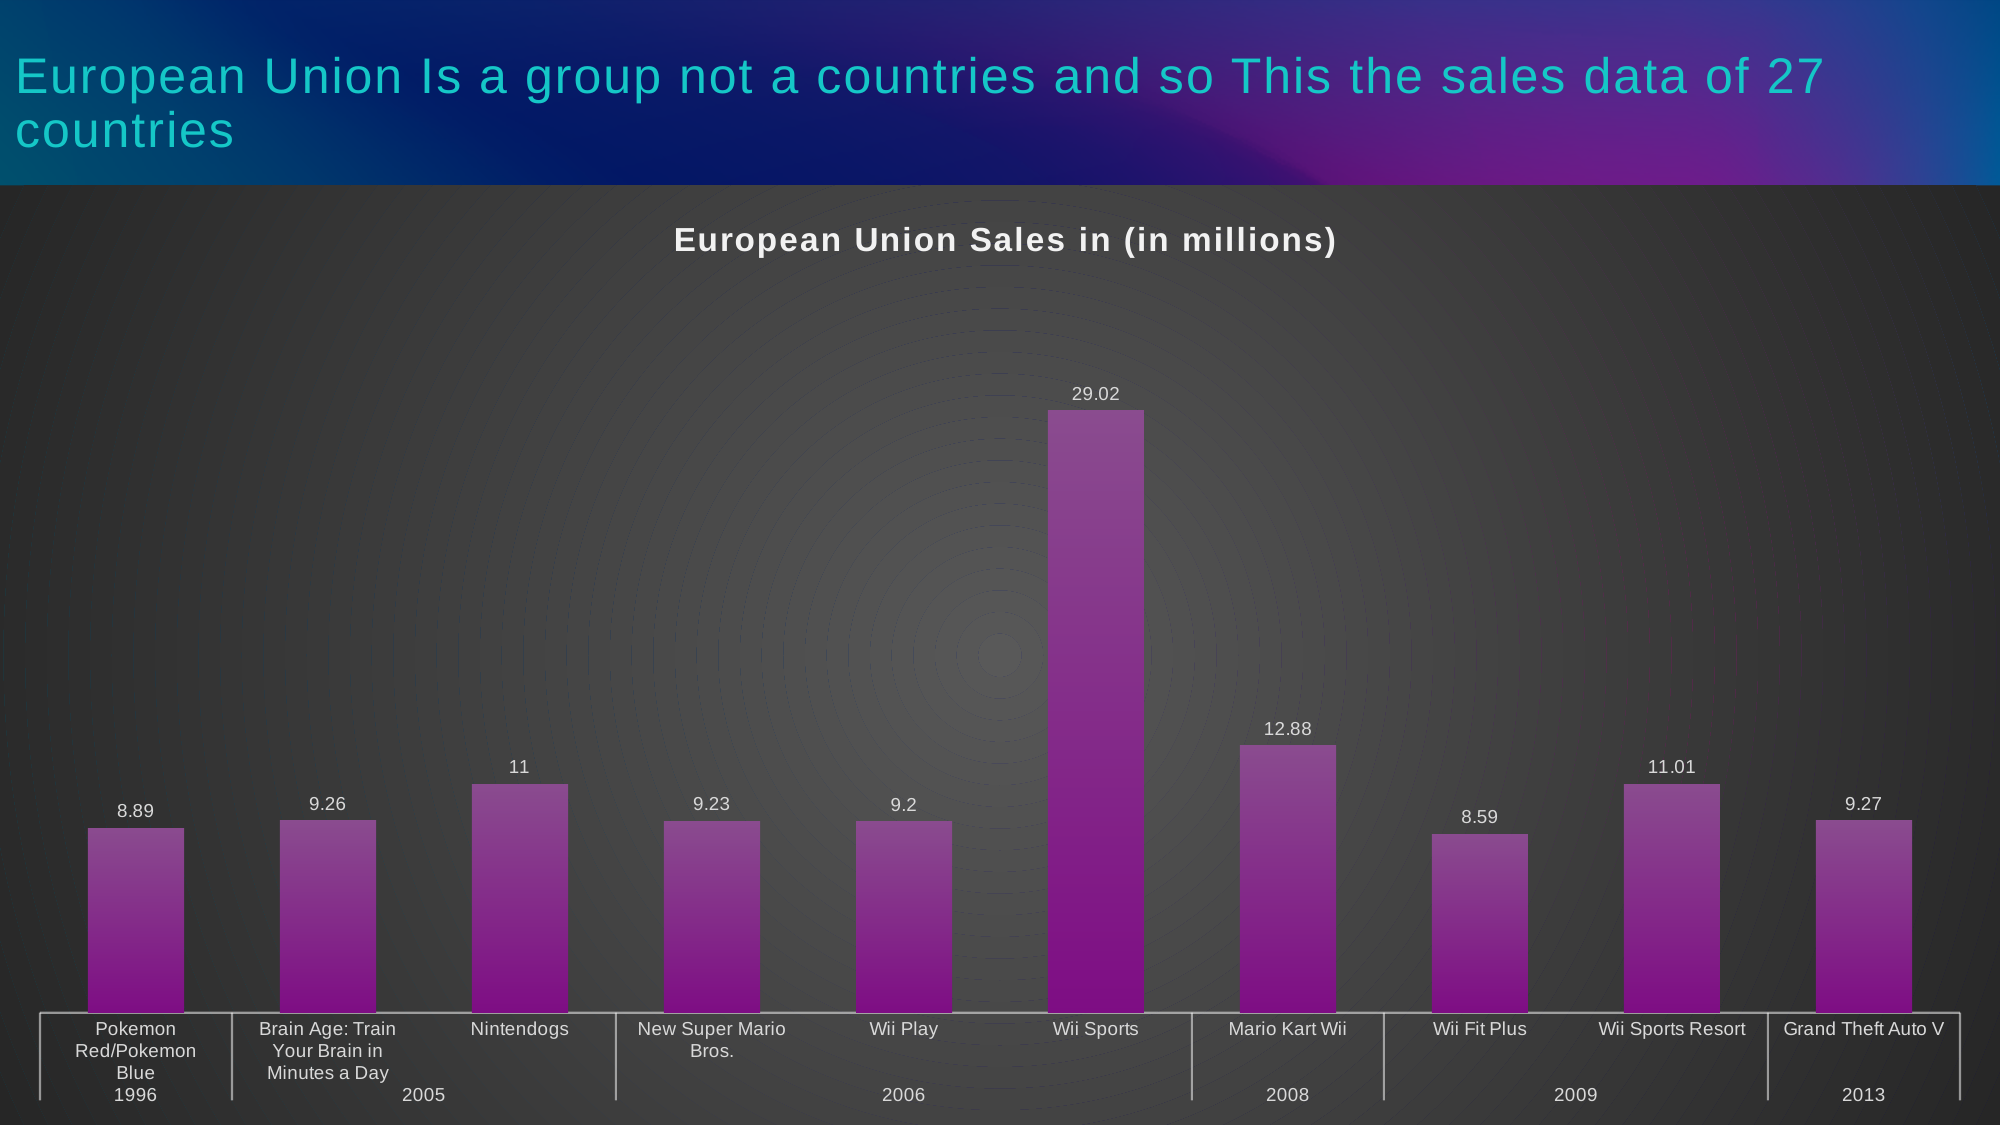

European Union Is a group not a countries and so This the sales data of 27 countries

### Chart:  European Union Sales in (in millions)

| Category | Total |
|---|---|
| Pokemon Red/Pokemon Blue | 8.89 |
| Brain Age: Train Your Brain in Minutes a Day | 9.26 |
| Nintendogs | 11.0 |
| New Super Mario Bros. | 9.23 |
| Wii Play | 9.2 |
| Wii Sports | 29.02 |
| Mario Kart Wii | 12.88 |
| Wii Fit Plus | 8.59 |
| Wii Sports Resort | 11.01 |
| Grand Theft Auto V | 9.27 |